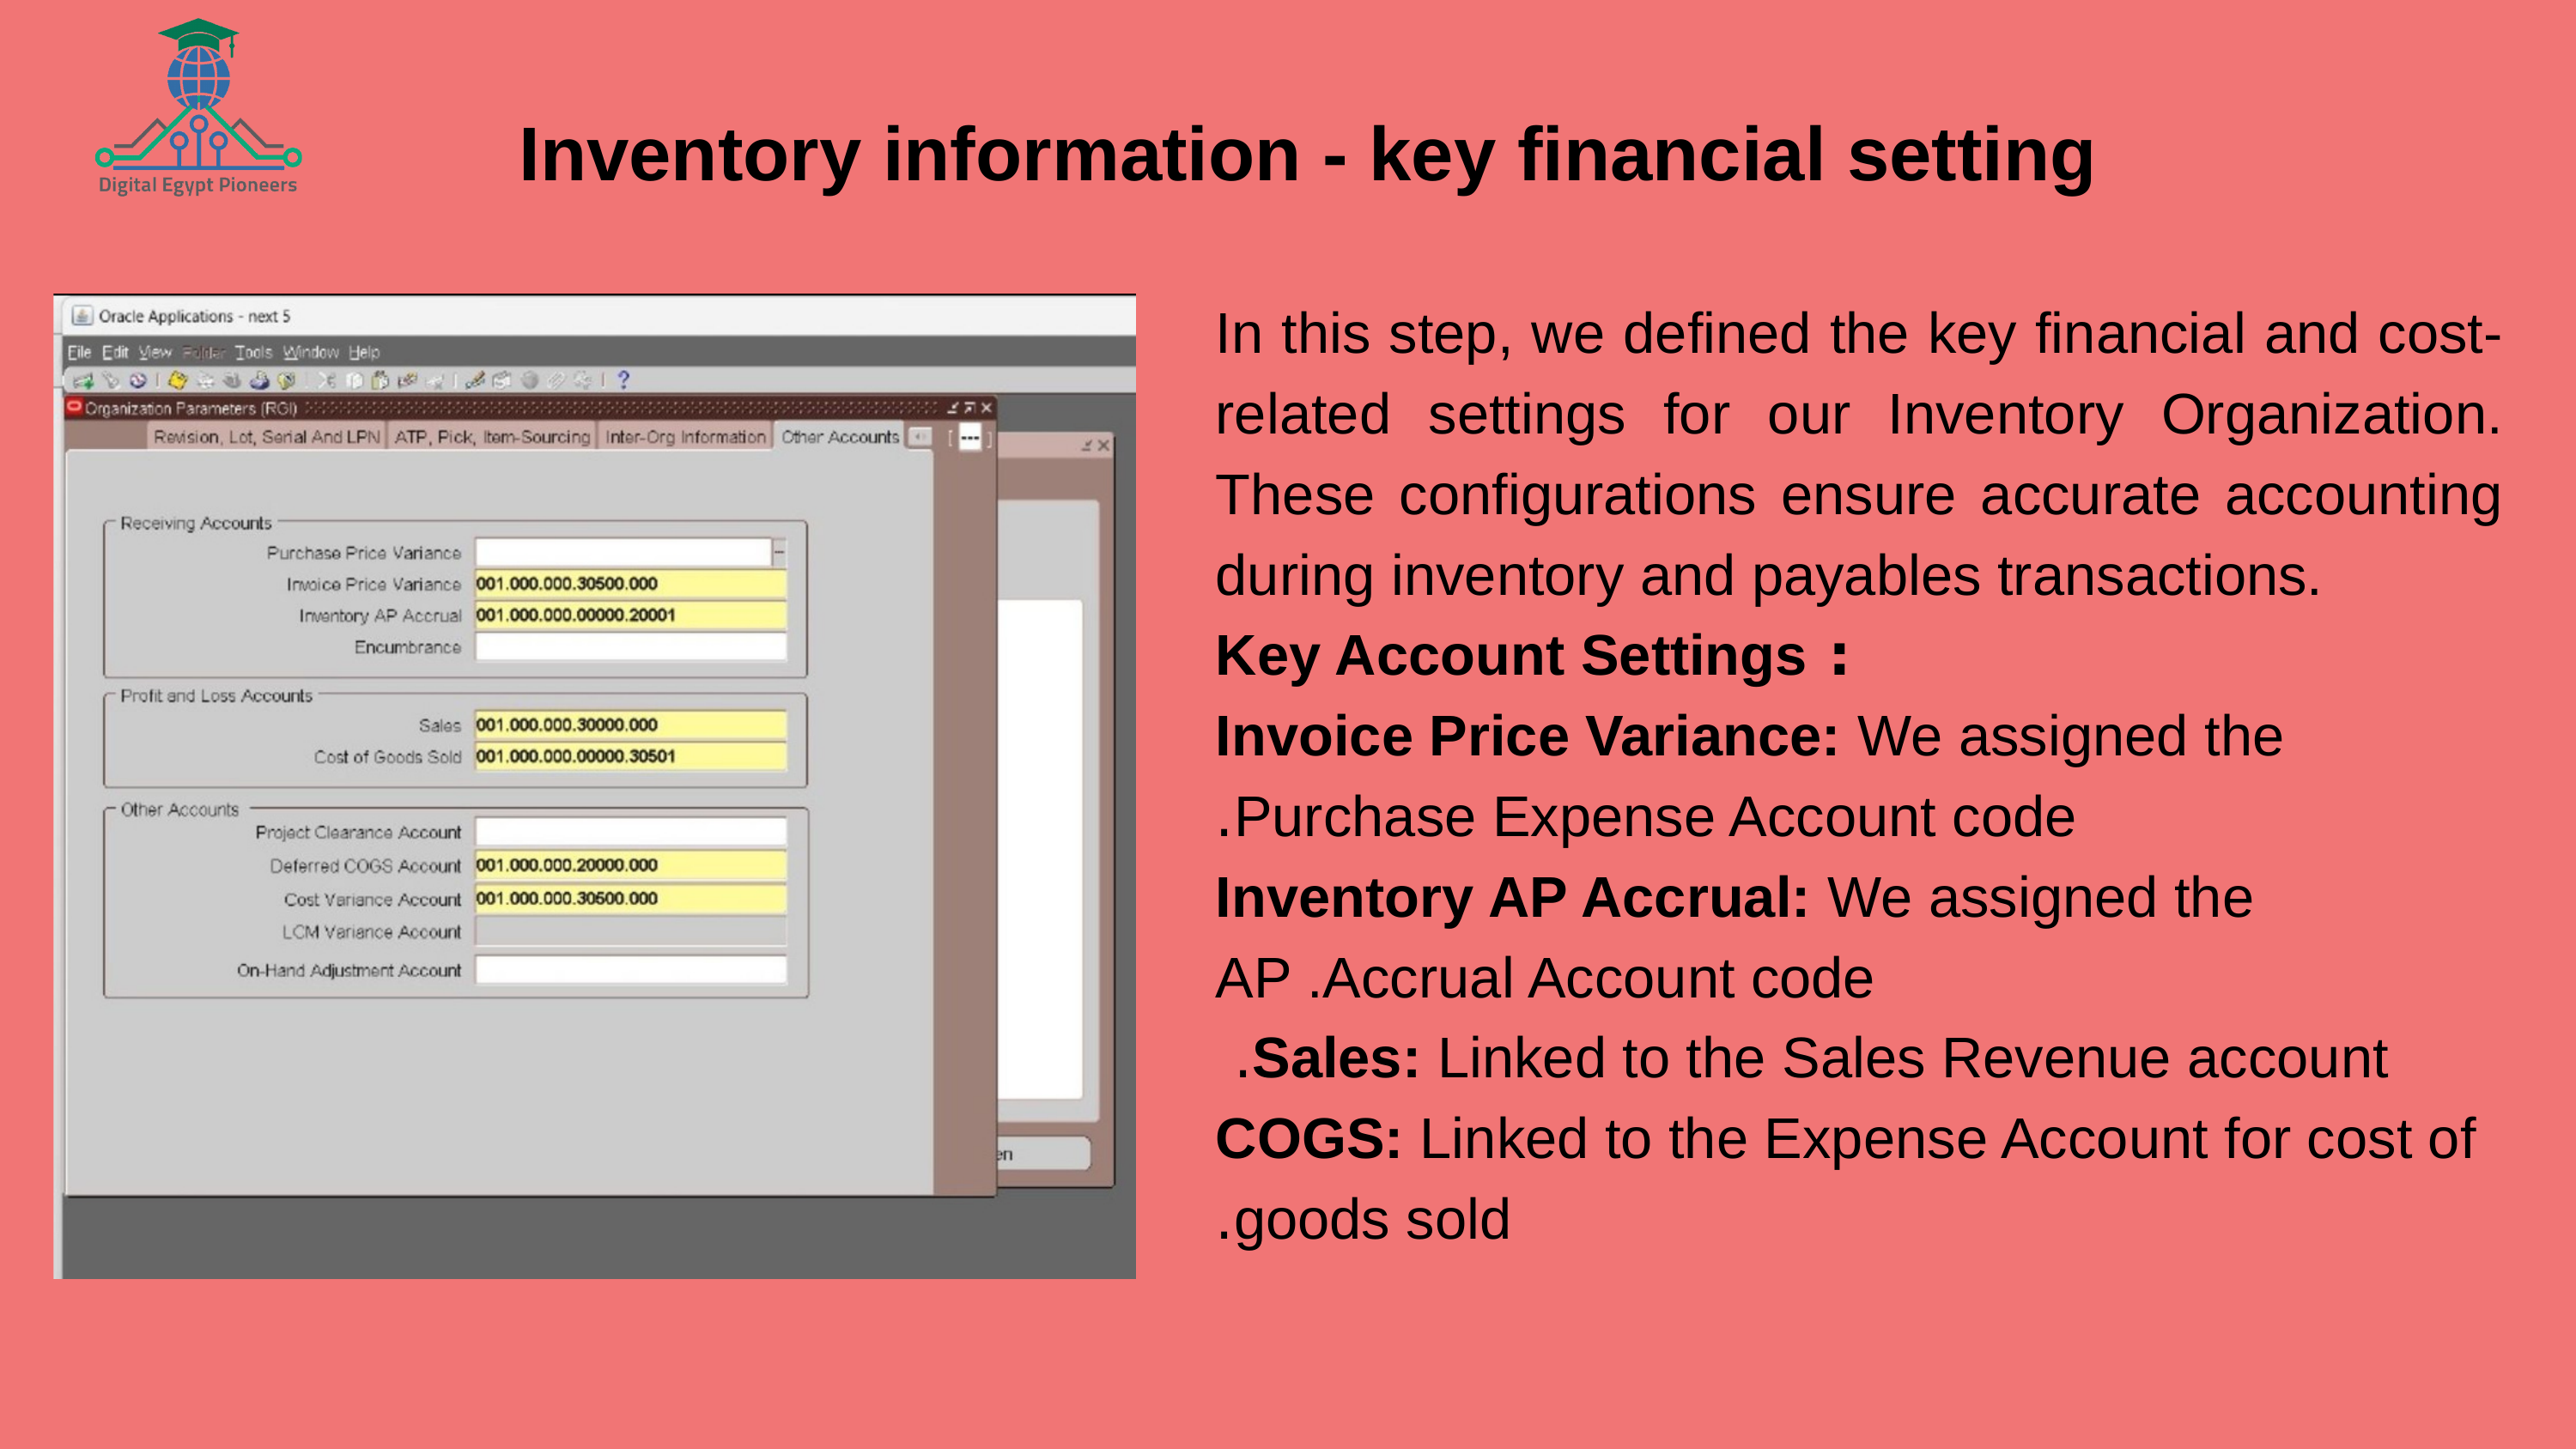

Inventory information - key financial setting
In this step, we defined the key financial and cost-related settings for our Inventory Organization. These configurations ensure accurate accounting during inventory and payables transactions.
 : Key Account Settings
Invoice Price Variance: We assigned the Purchase Expense Account code.
Inventory AP Accrual: We assigned the AP .Accrual Account code
Sales: Linked to the Sales Revenue account.
COGS: Linked to the Expense Account for cost of goods sold.